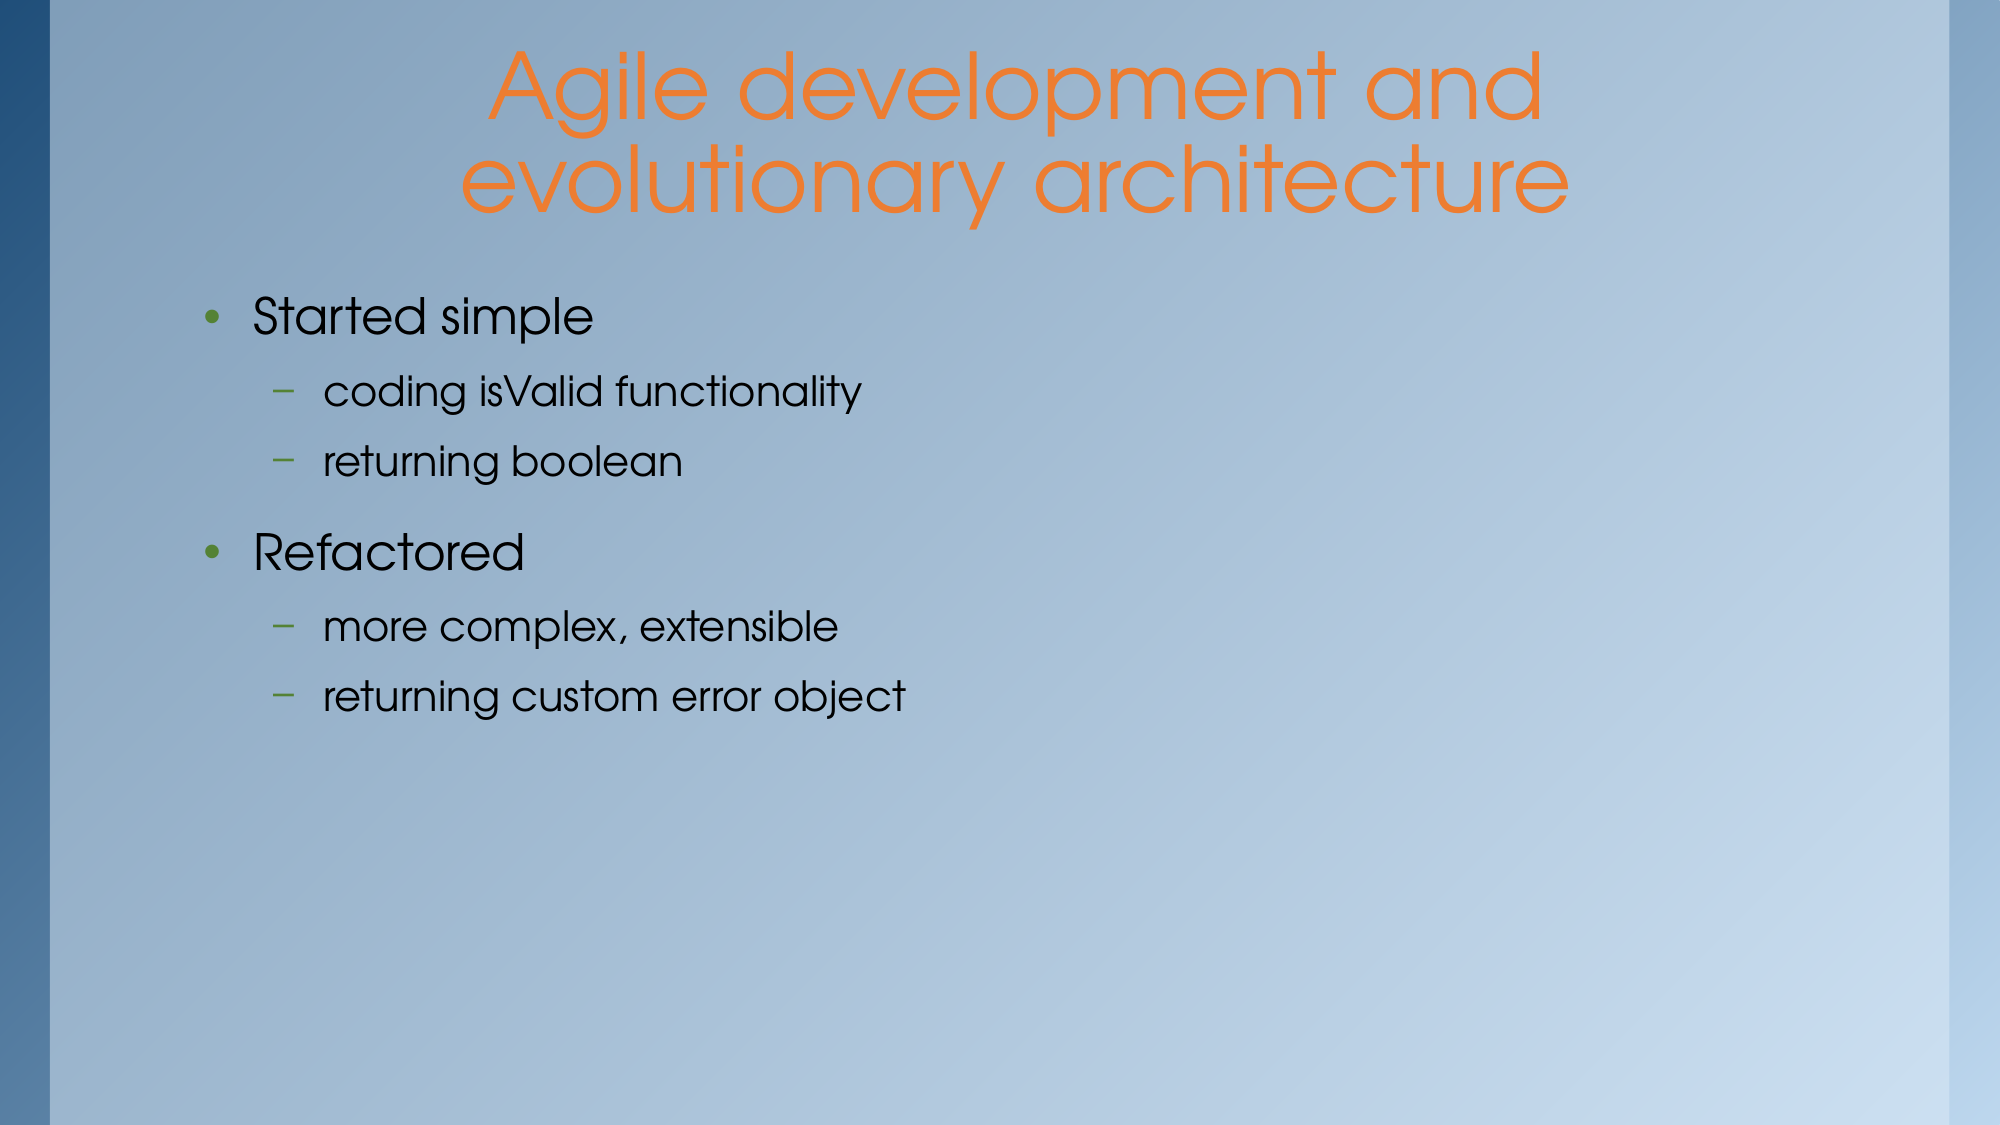

# Agile development and evolutionary architecture
Started simple
coding isValid functionality
returning boolean
Refactored
more complex, extensible
returning custom error object